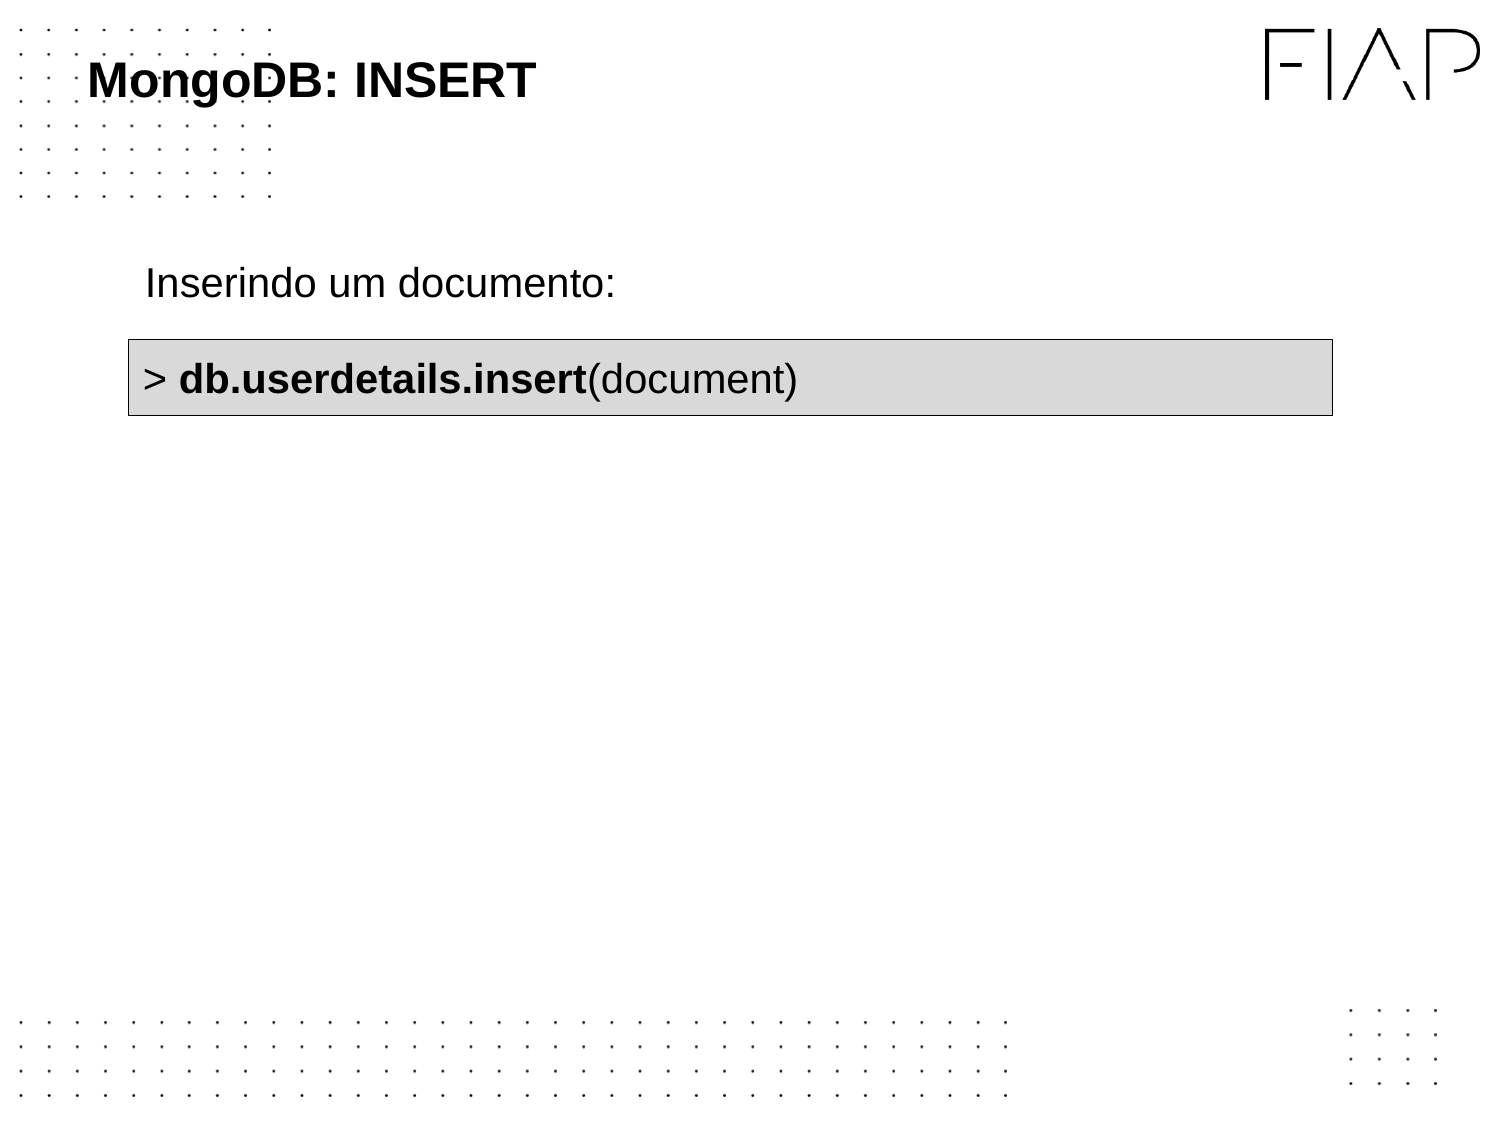

# MongoDB: INSERT
Inserindo um documento:

> db.userdetails.insert(document)